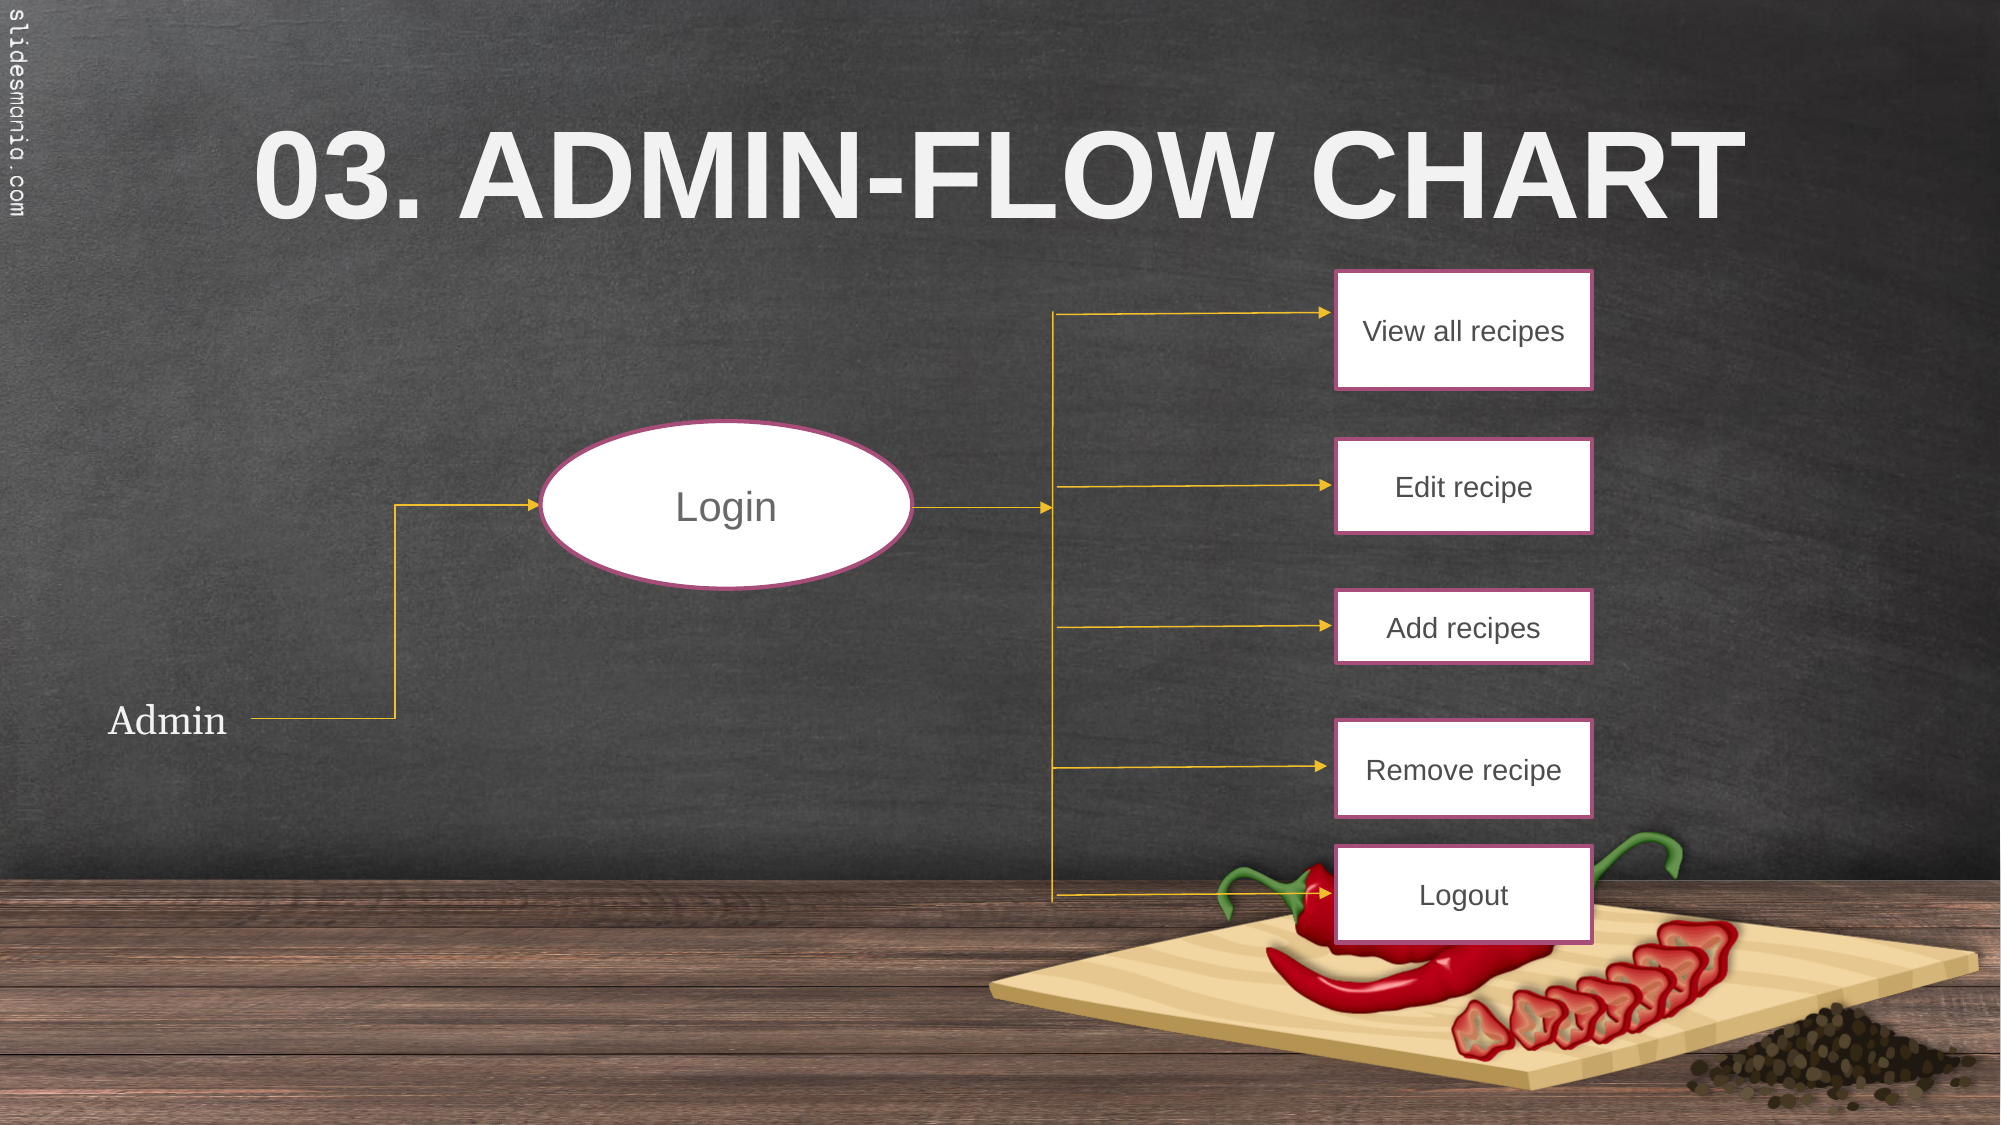

03. ADMIN-FLOW CHART
View all recipes

Admin

Login
Edit recipe
Add recipes
Remove recipe
Logout